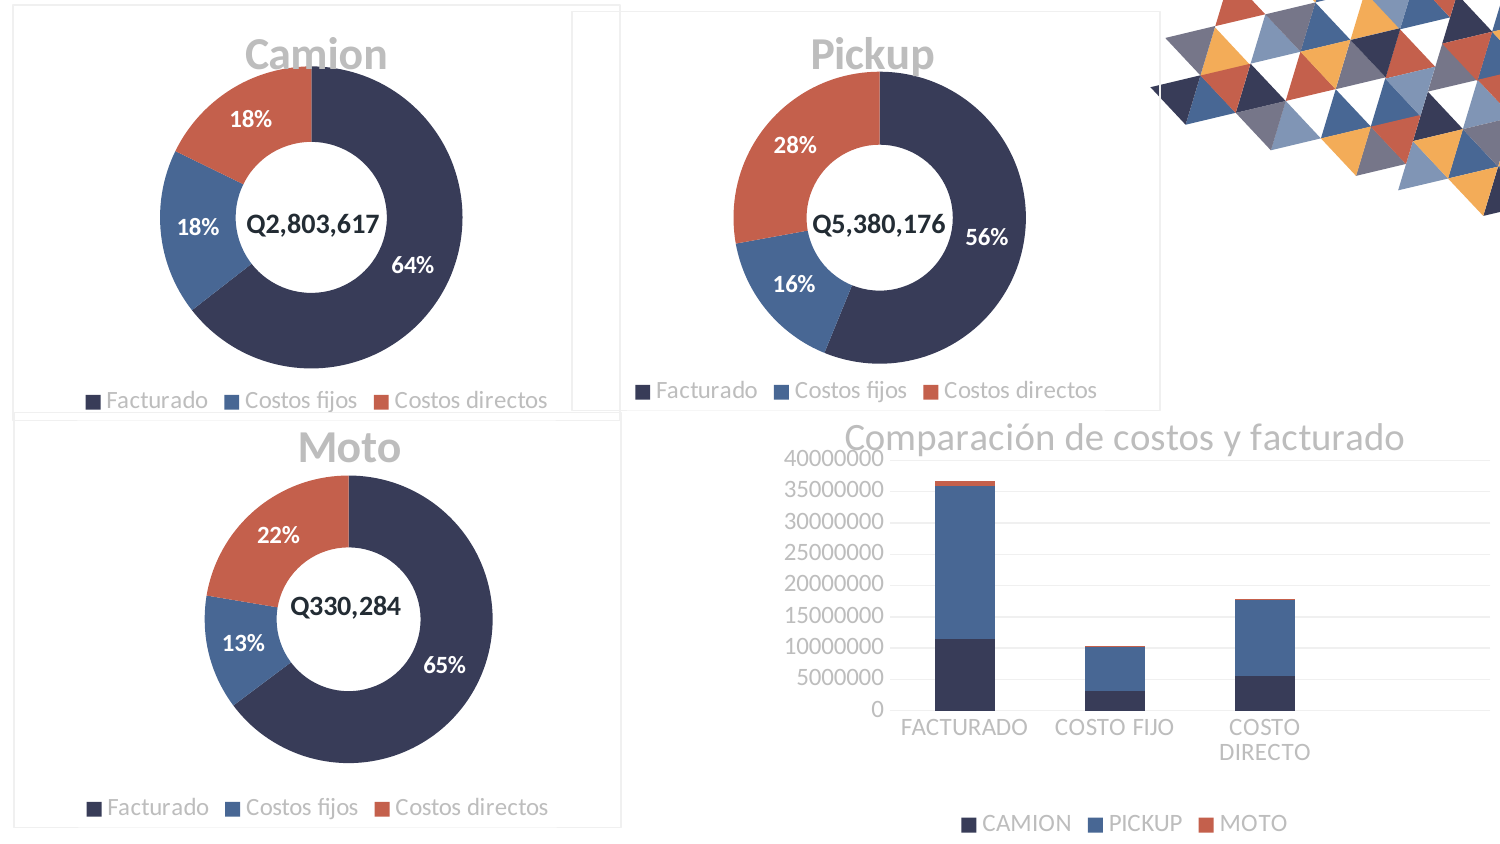

### Chart: Camion

| Category | Column1 |
|---|---|
| Facturado | 11461980.0 |
| Costos fijos | 3159304.0 |
| Costos directos | 3159304.0 |

### Chart: Pickup

| Category | Column1 |
|---|---|
| Facturado | 24502084.0 |
| Costos fijos | 6977232.0 |
| Costos directos | 12144675.0 |
Q2,803,617
Q5,380,176

### Chart: Comparación de costos y facturado

| Category | CAMION | PICKUP | MOTO |
|---|---|---|---|
| FACTURADO | 11461980.0 | 24502084.0 | 724031.9 |
| COSTO FIJO | 3159304.0 | 6977232.0 | 143875.9 |
| COSTO DIRECTO | 5499060.0 | 12144675.0 | 249872.0 |

### Chart: Moto

| Category | Column1 |
|---|---|
| Facturado | 724031.9 |
| Costos fijos | 143875.9 |
| Costos directos | 249872.0 |